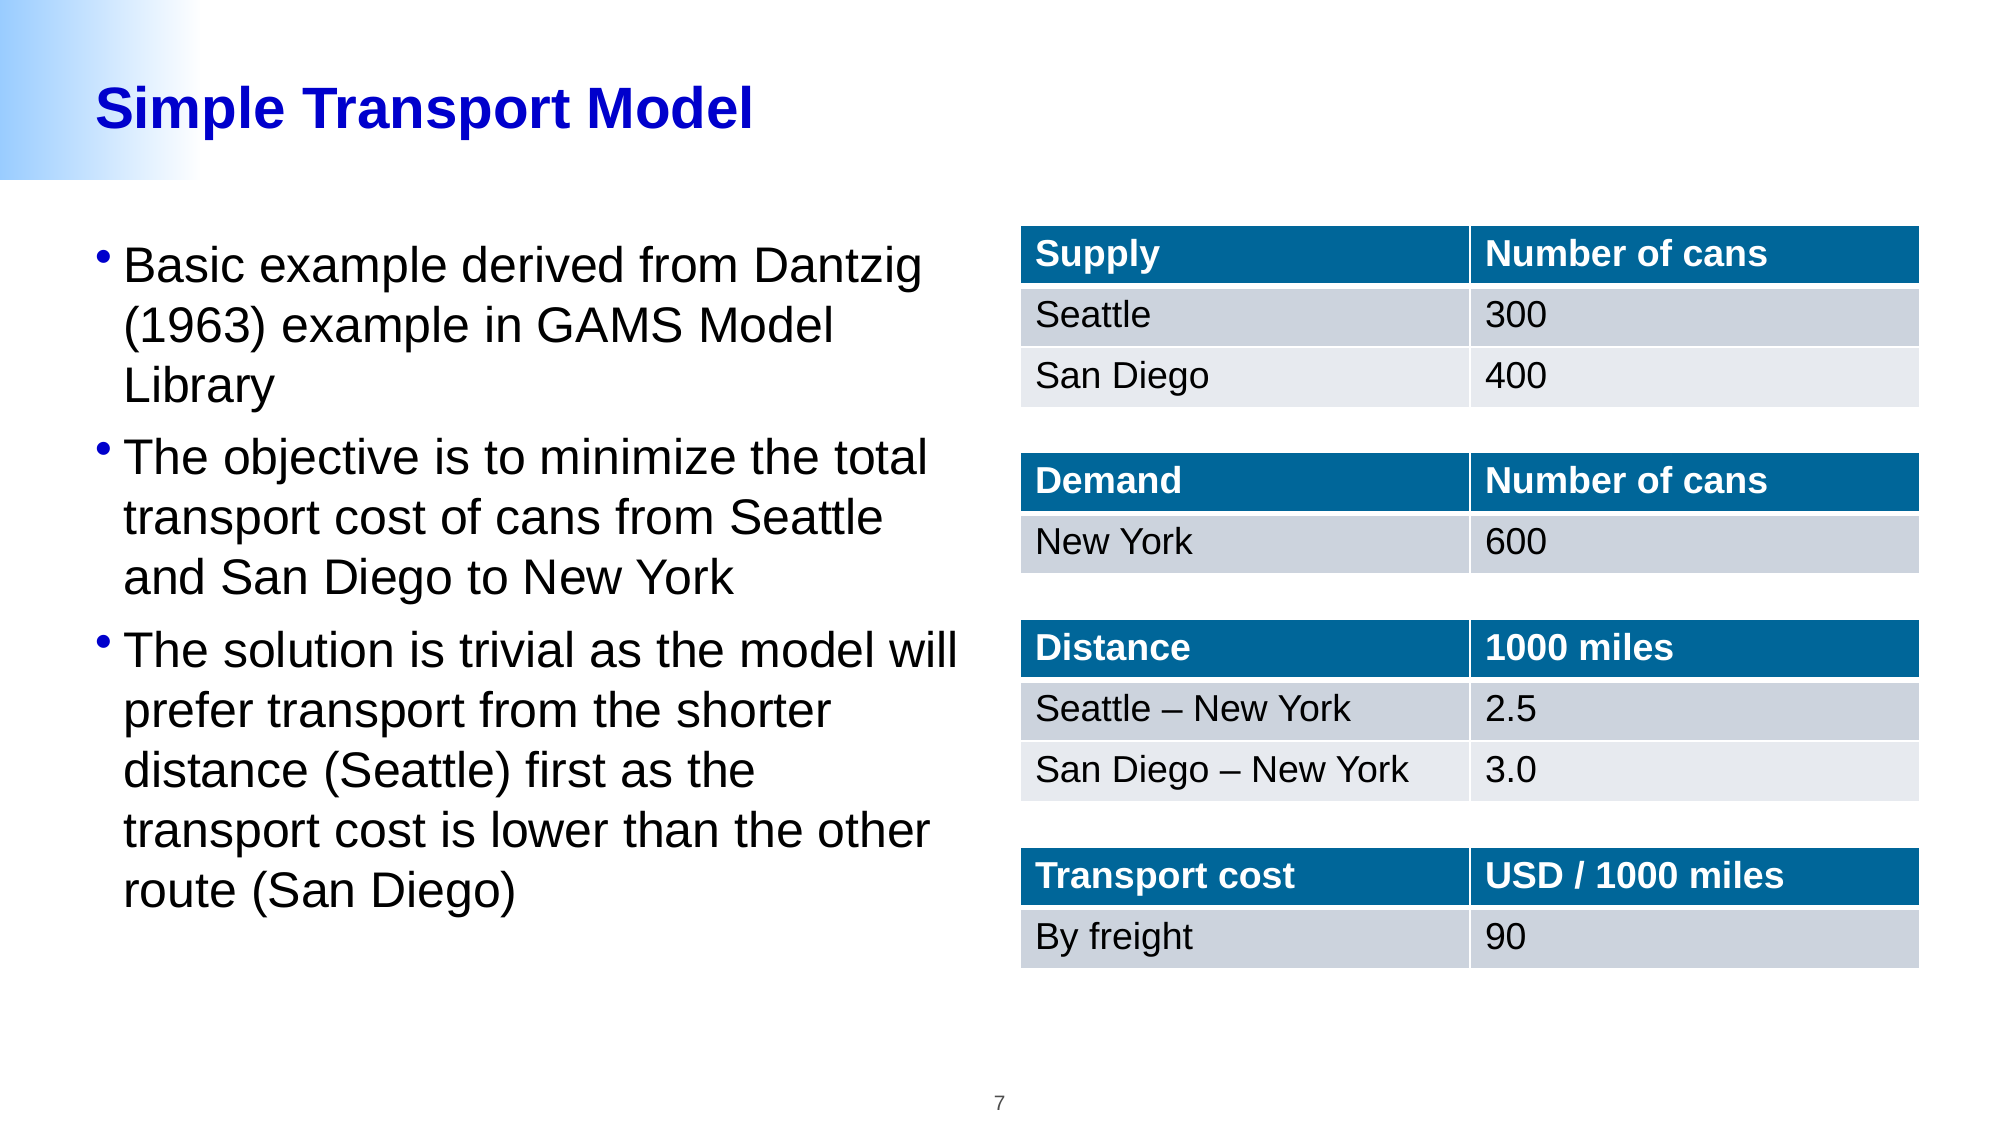

# Simple Transport Model
Basic example derived from Dantzig (1963) example in GAMS Model Library
The objective is to minimize the total transport cost of cans from Seattle and San Diego to New York
The solution is trivial as the model will prefer transport from the shorter distance (Seattle) first as the transport cost is lower than the other route (San Diego)
| Supply | Number of cans |
| --- | --- |
| Seattle | 300 |
| San Diego | 400 |
| Demand | Number of cans |
| --- | --- |
| New York | 600 |
| Distance | 1000 miles |
| --- | --- |
| Seattle – New York | 2.5 |
| San Diego – New York | 3.0 |
| Transport cost | USD / 1000 miles |
| --- | --- |
| By freight | 90 |